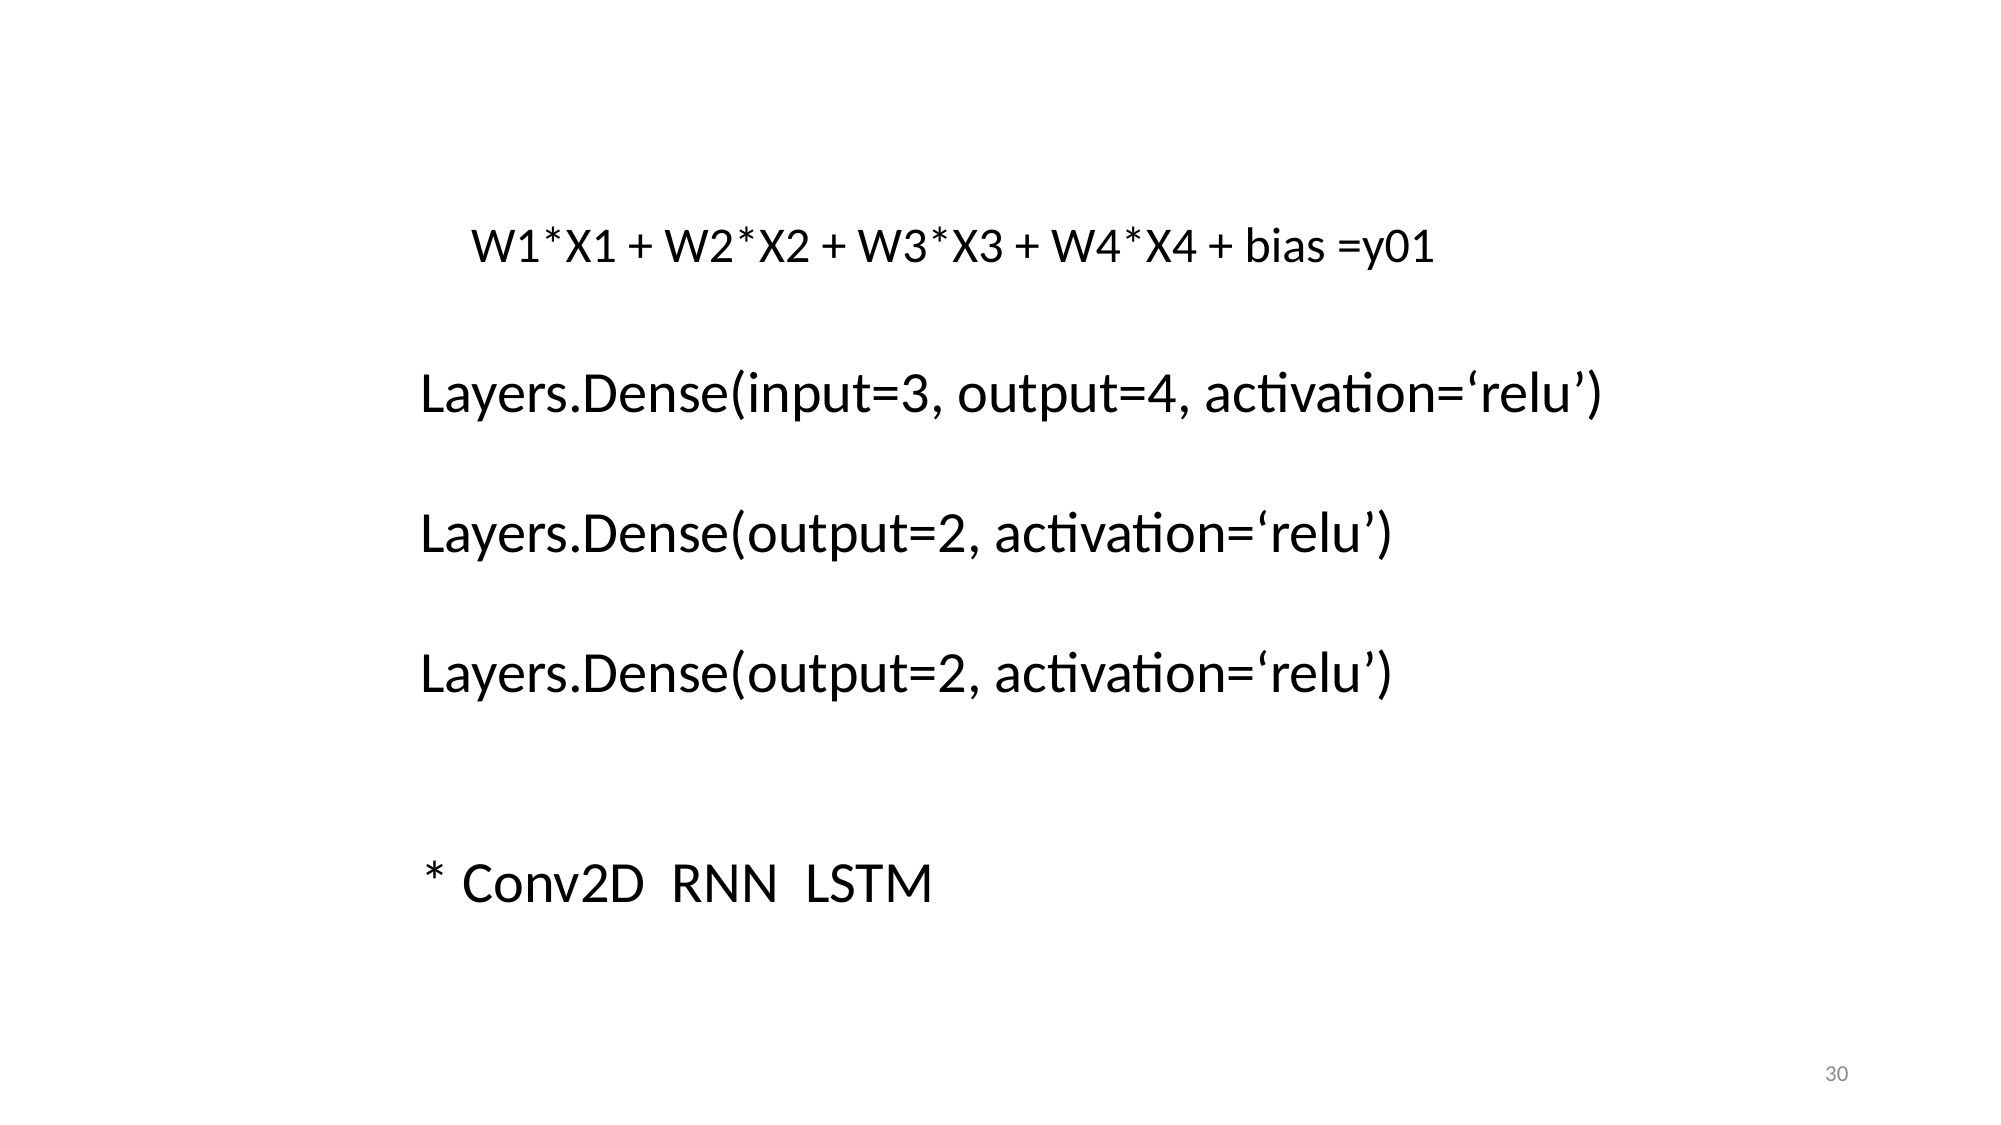

W1*X1 + W2*X2 + W3*X3 + W4*X4 + bias =y01
Layers.Dense(input=3, output=4, activation=‘relu’)

Layers.Dense(output=2, activation=‘relu’)

Layers.Dense(output=2, activation=‘relu’)

* Conv2D  RNN  LSTM
30